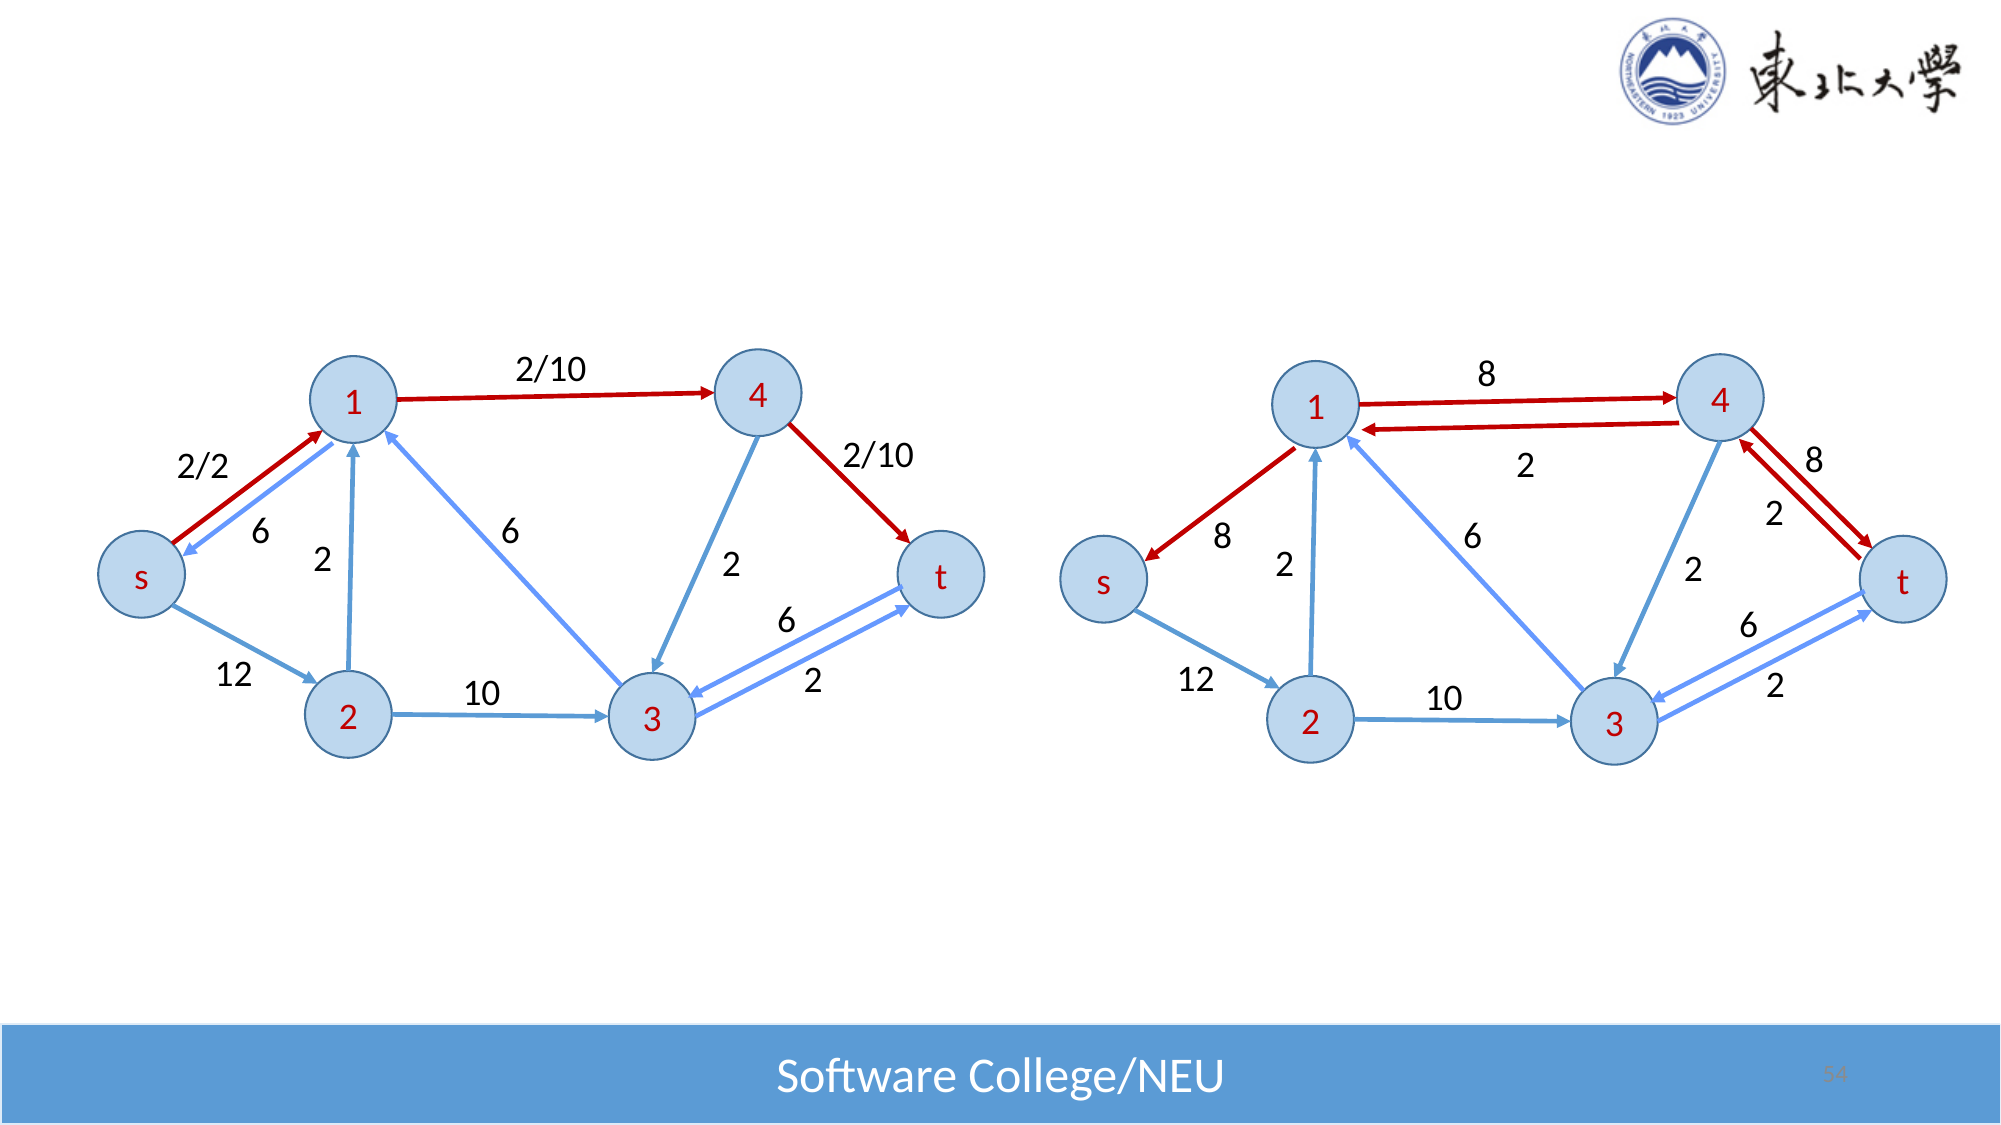

#
2/10
8
4
4
1
1
2/10
8
2
2/2
2
6
6
8
6
2
t
s
2
2
t
s
2
6
6
12
12
2
2
10
10
2
3
2
3